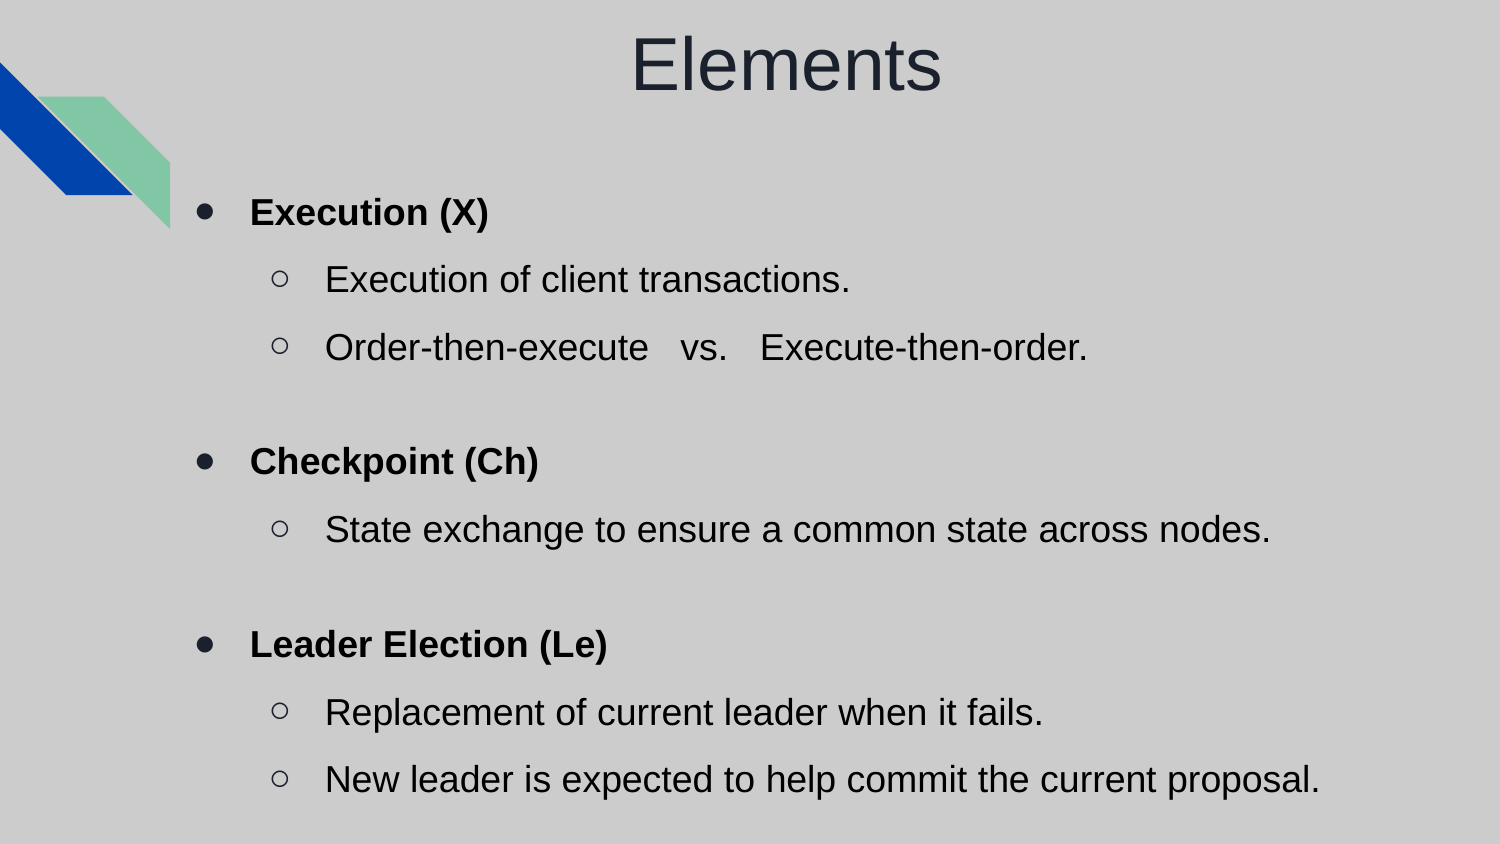

# Elements
Execution (X)
Execution of client transactions.
Order-then-execute   vs.   Execute-then-order.

Checkpoint (Ch)
State exchange to ensure a common state across nodes.

Leader Election (Le)
Replacement of current leader when it fails.
New leader is expected to help commit the current proposal.